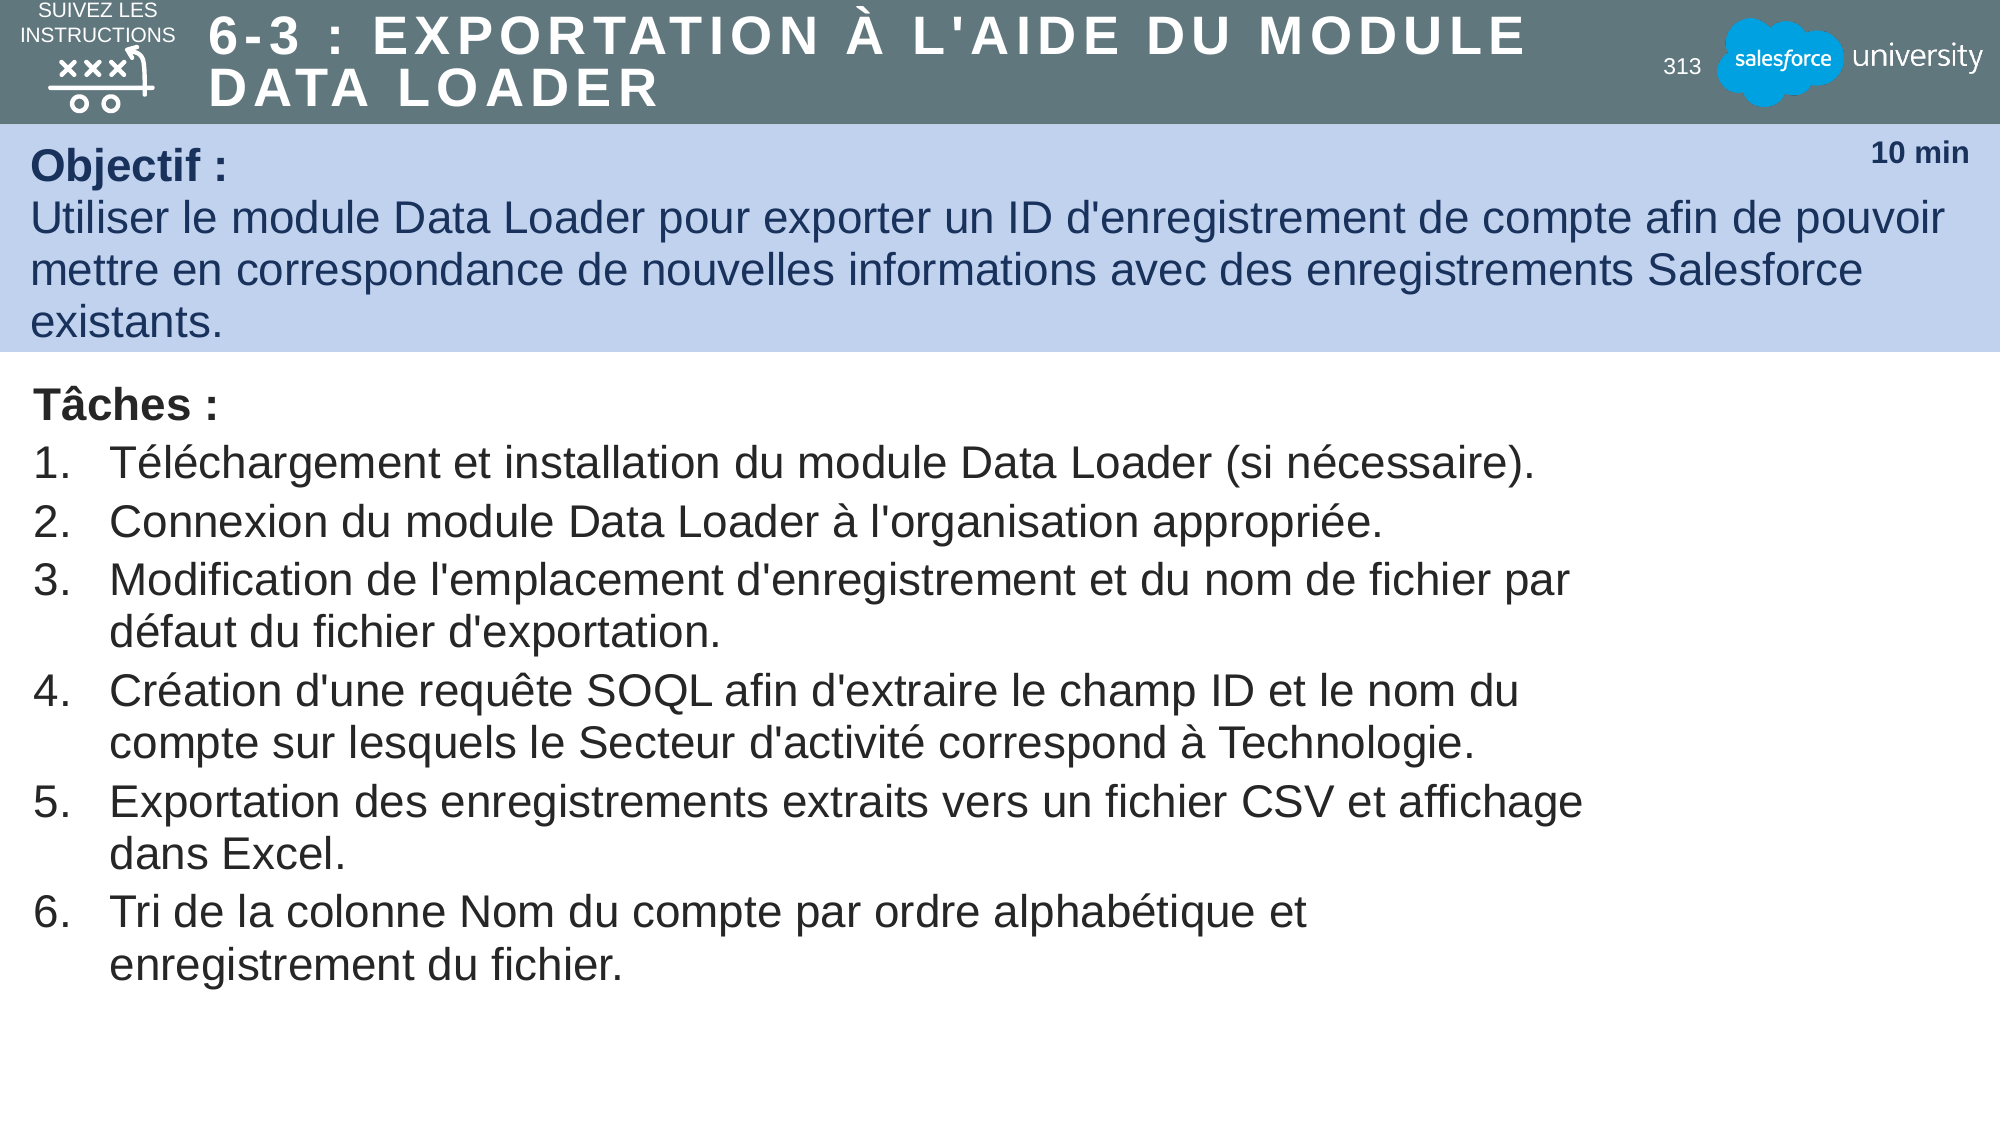

SUIVEZ LES INSTRUCTIONS
# 6-3 : Exportation à l'aide du module Data Loader
313
Objectif :
Utiliser le module Data Loader pour exporter un ID d'enregistrement de compte afin de pouvoir mettre en correspondance de nouvelles informations avec des enregistrements Salesforce existants.

10 min
Tâches :
Téléchargement et installation du module Data Loader (si nécessaire).
Connexion du module Data Loader à l'organisation appropriée.
Modification de l'emplacement d'enregistrement et du nom de fichier par défaut du fichier d'exportation.
Création d'une requête SOQL afin d'extraire le champ ID et le nom du compte sur lesquels le Secteur d'activité correspond à Technologie.
Exportation des enregistrements extraits vers un fichier CSV et affichage dans Excel.
Tri de la colonne Nom du compte par ordre alphabétique et enregistrement du fichier.